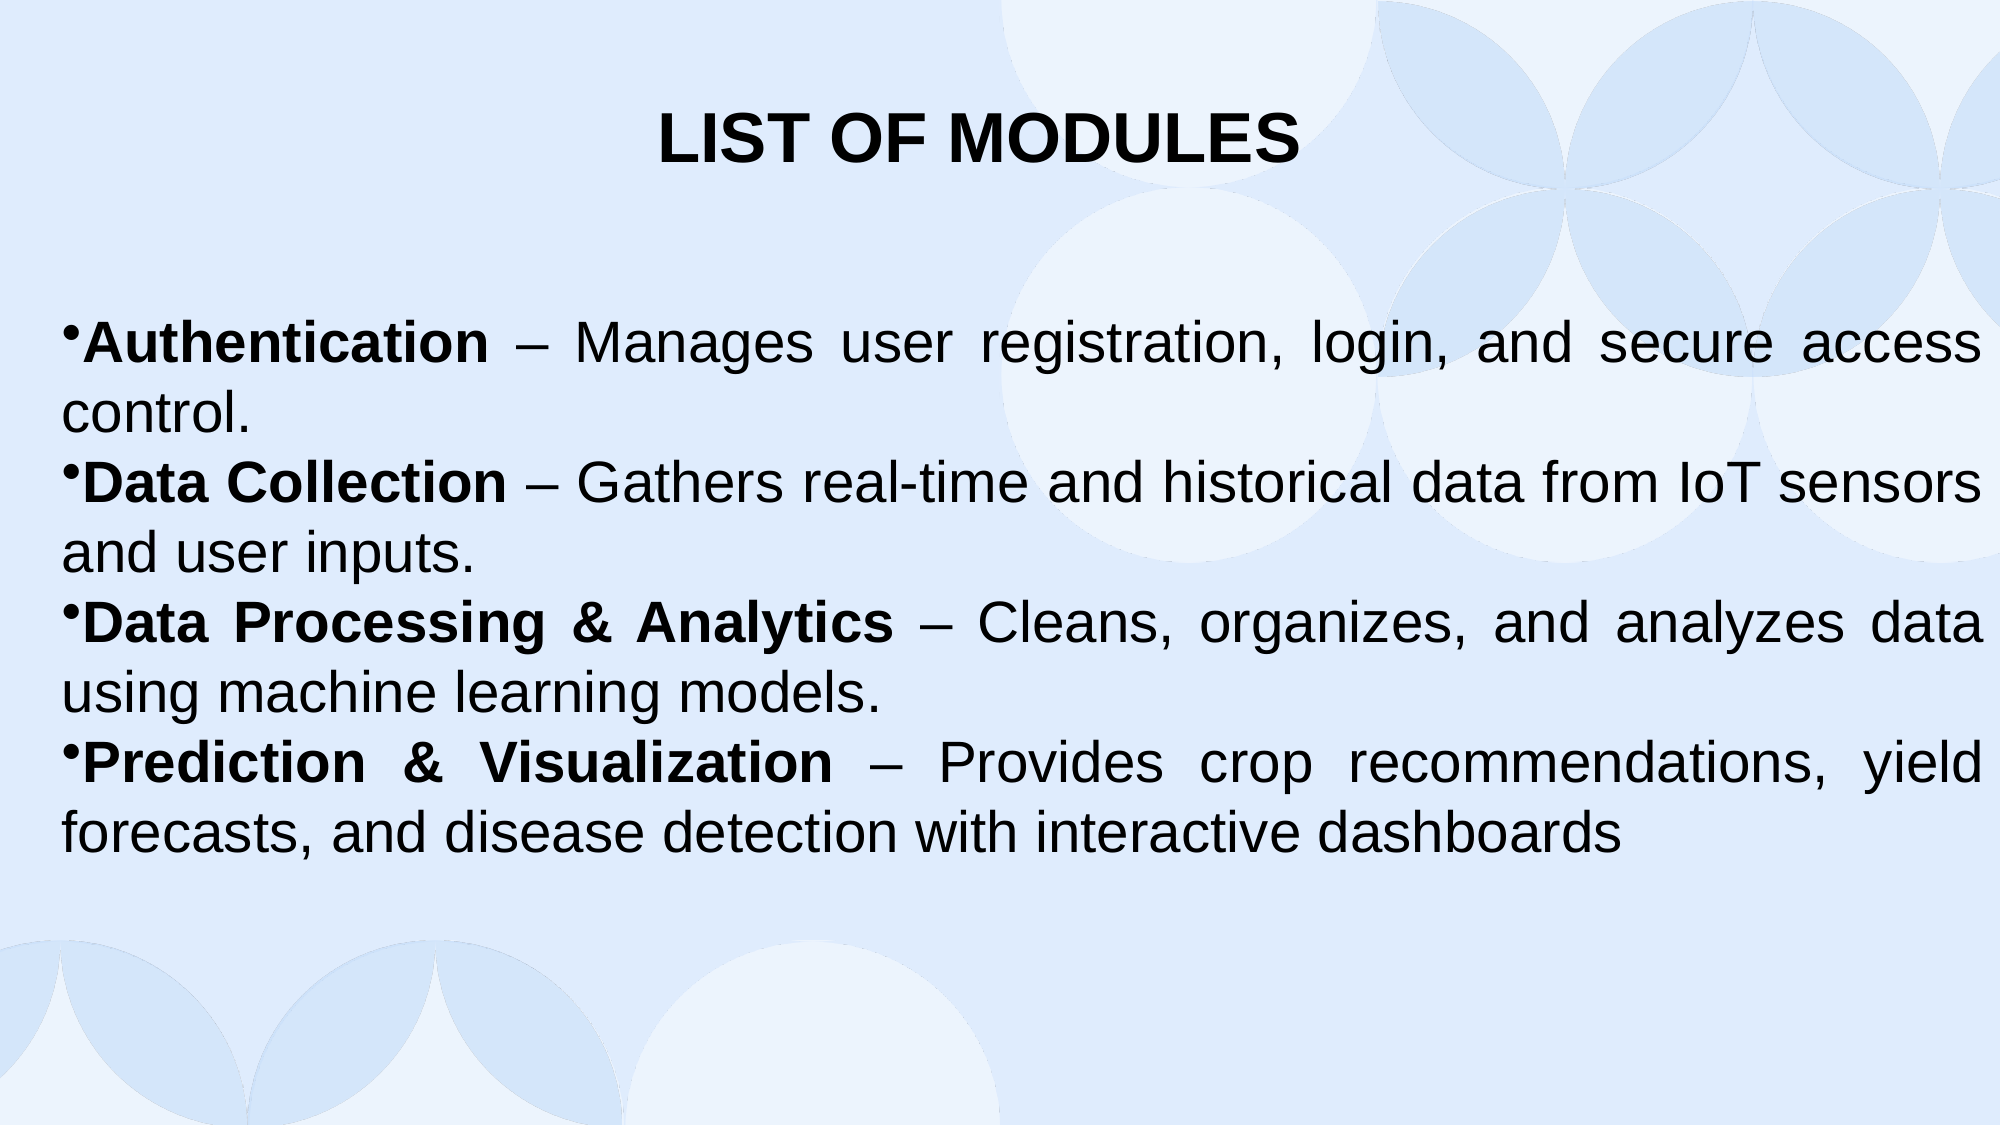

LIST OF MODULES
Authentication – Manages user registration, login, and secure access control.
Data Collection – Gathers real-time and historical data from IoT sensors and user inputs.
Data Processing & Analytics – Cleans, organizes, and analyzes data using machine learning models.
Prediction & Visualization – Provides crop recommendations, yield forecasts, and disease detection with interactive dashboards